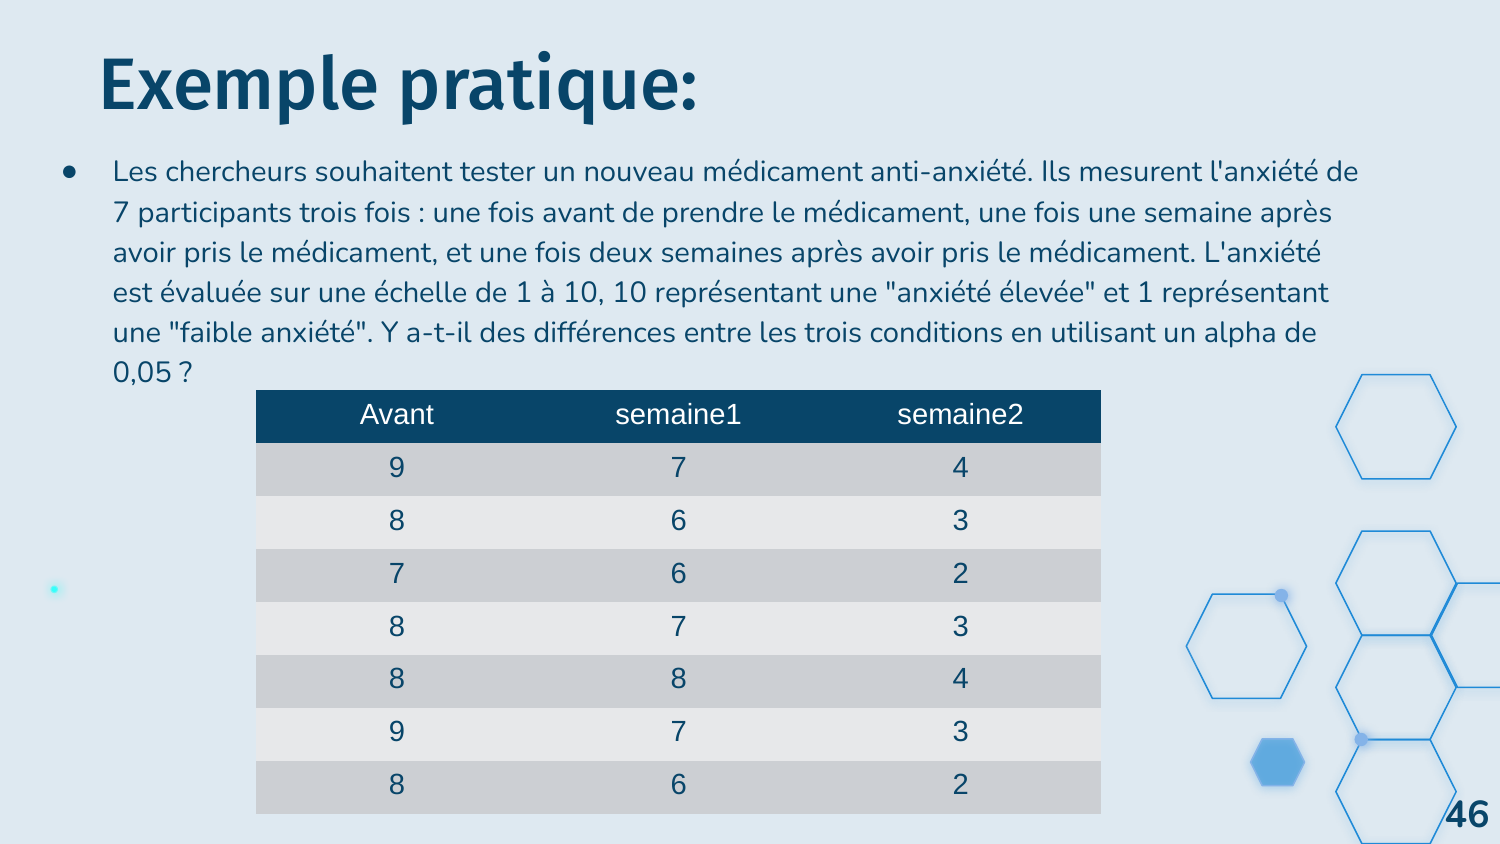

# Exemple pratique:
Les chercheurs souhaitent tester un nouveau médicament anti-anxiété. Ils mesurent l'anxiété de 7 participants trois fois : une fois avant de prendre le médicament, une fois une semaine après avoir pris le médicament, et une fois deux semaines après avoir pris le médicament. L'anxiété est évaluée sur une échelle de 1 à 10, 10 représentant une "anxiété élevée" et 1 représentant une "faible anxiété". Y a-t-il des différences entre les trois conditions en utilisant un alpha de 0,05 ?
| Avant | semaine1 | semaine2 |
| --- | --- | --- |
| 9 | 7 | 4 |
| 8 | 6 | 3 |
| 7 | 6 | 2 |
| 8 | 7 | 3 |
| 8 | 8 | 4 |
| 9 | 7 | 3 |
| 8 | 6 | 2 |

46